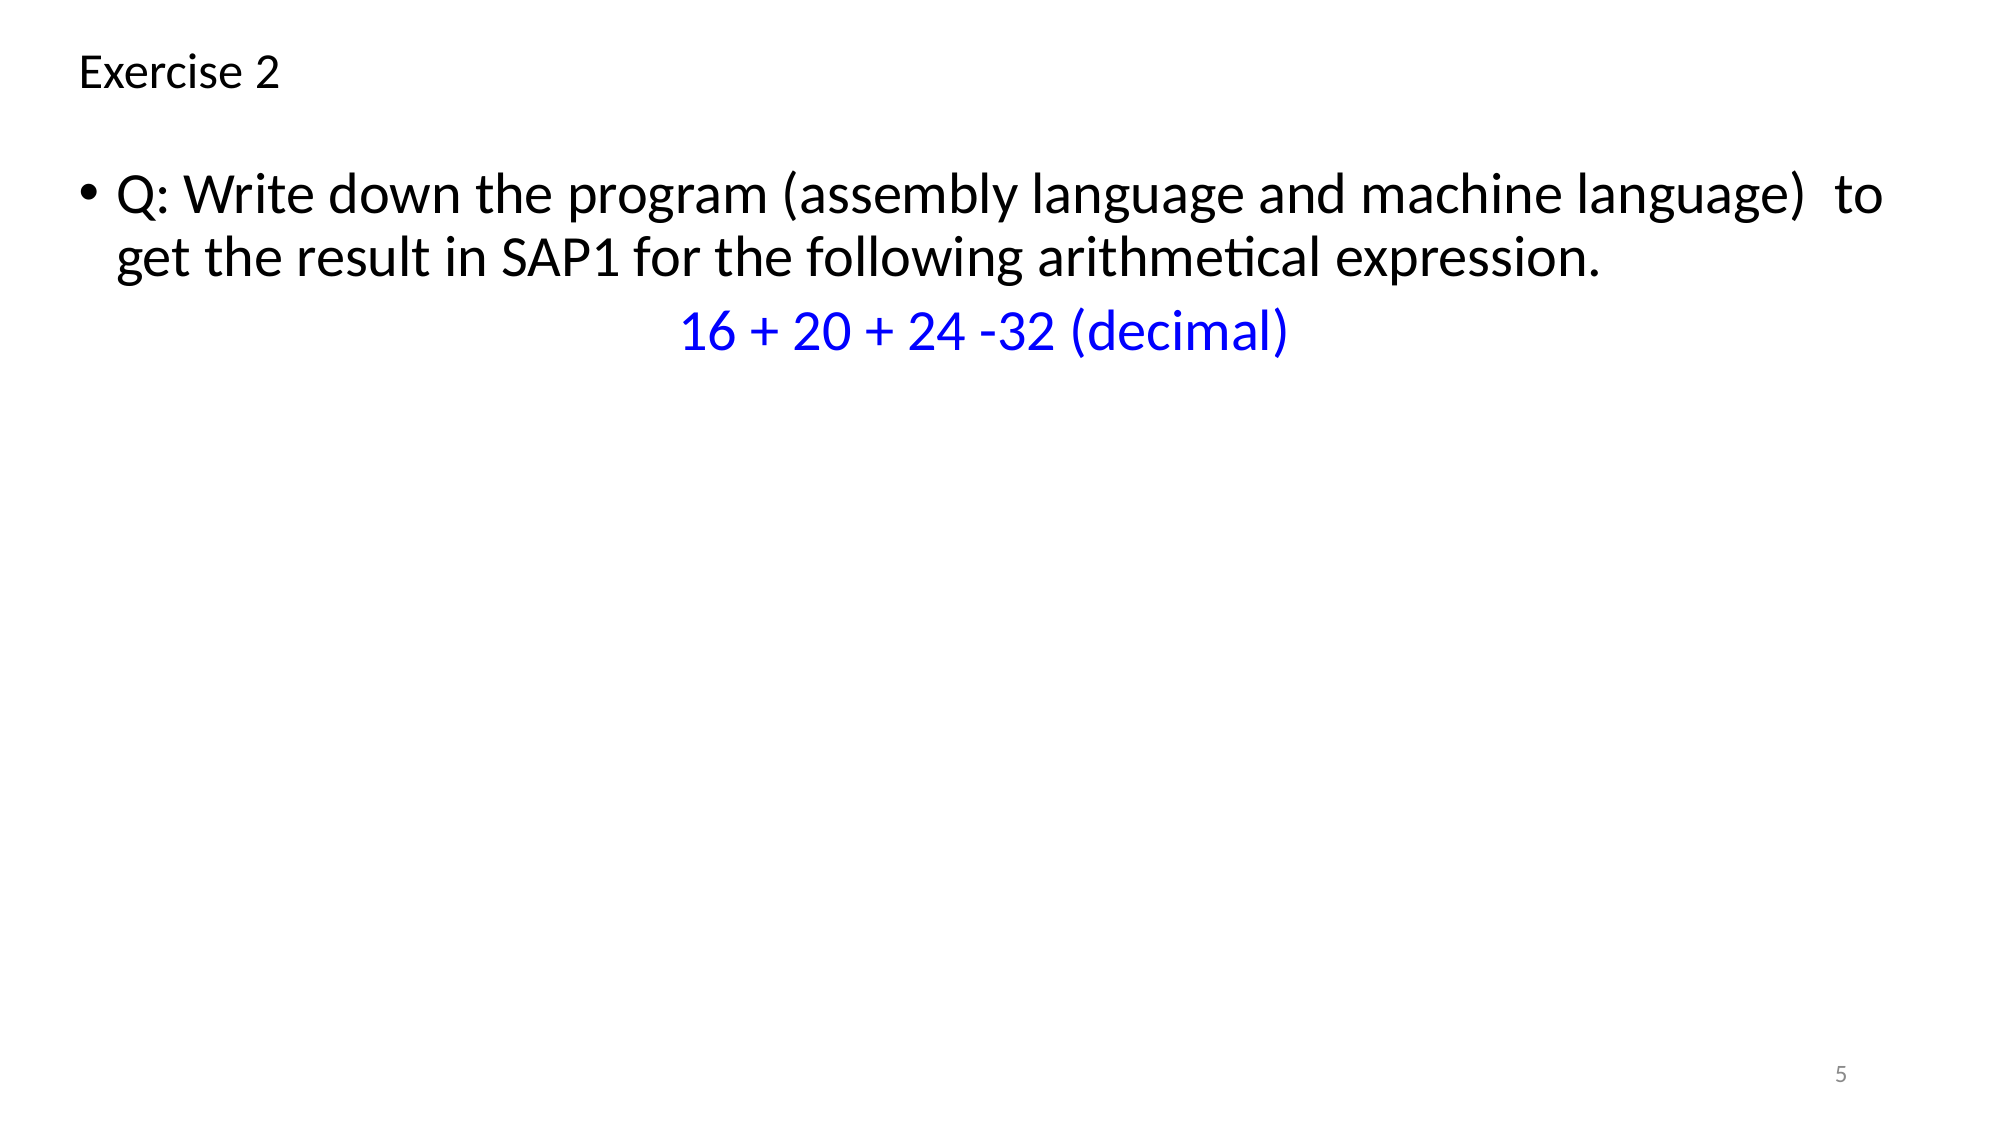

# Exercise 2
Q: Write down the program (assembly language and machine language)  to get the result in SAP1 for the following arithmetical expression.
		16 + 20 + 24 -32 (decimal)

5